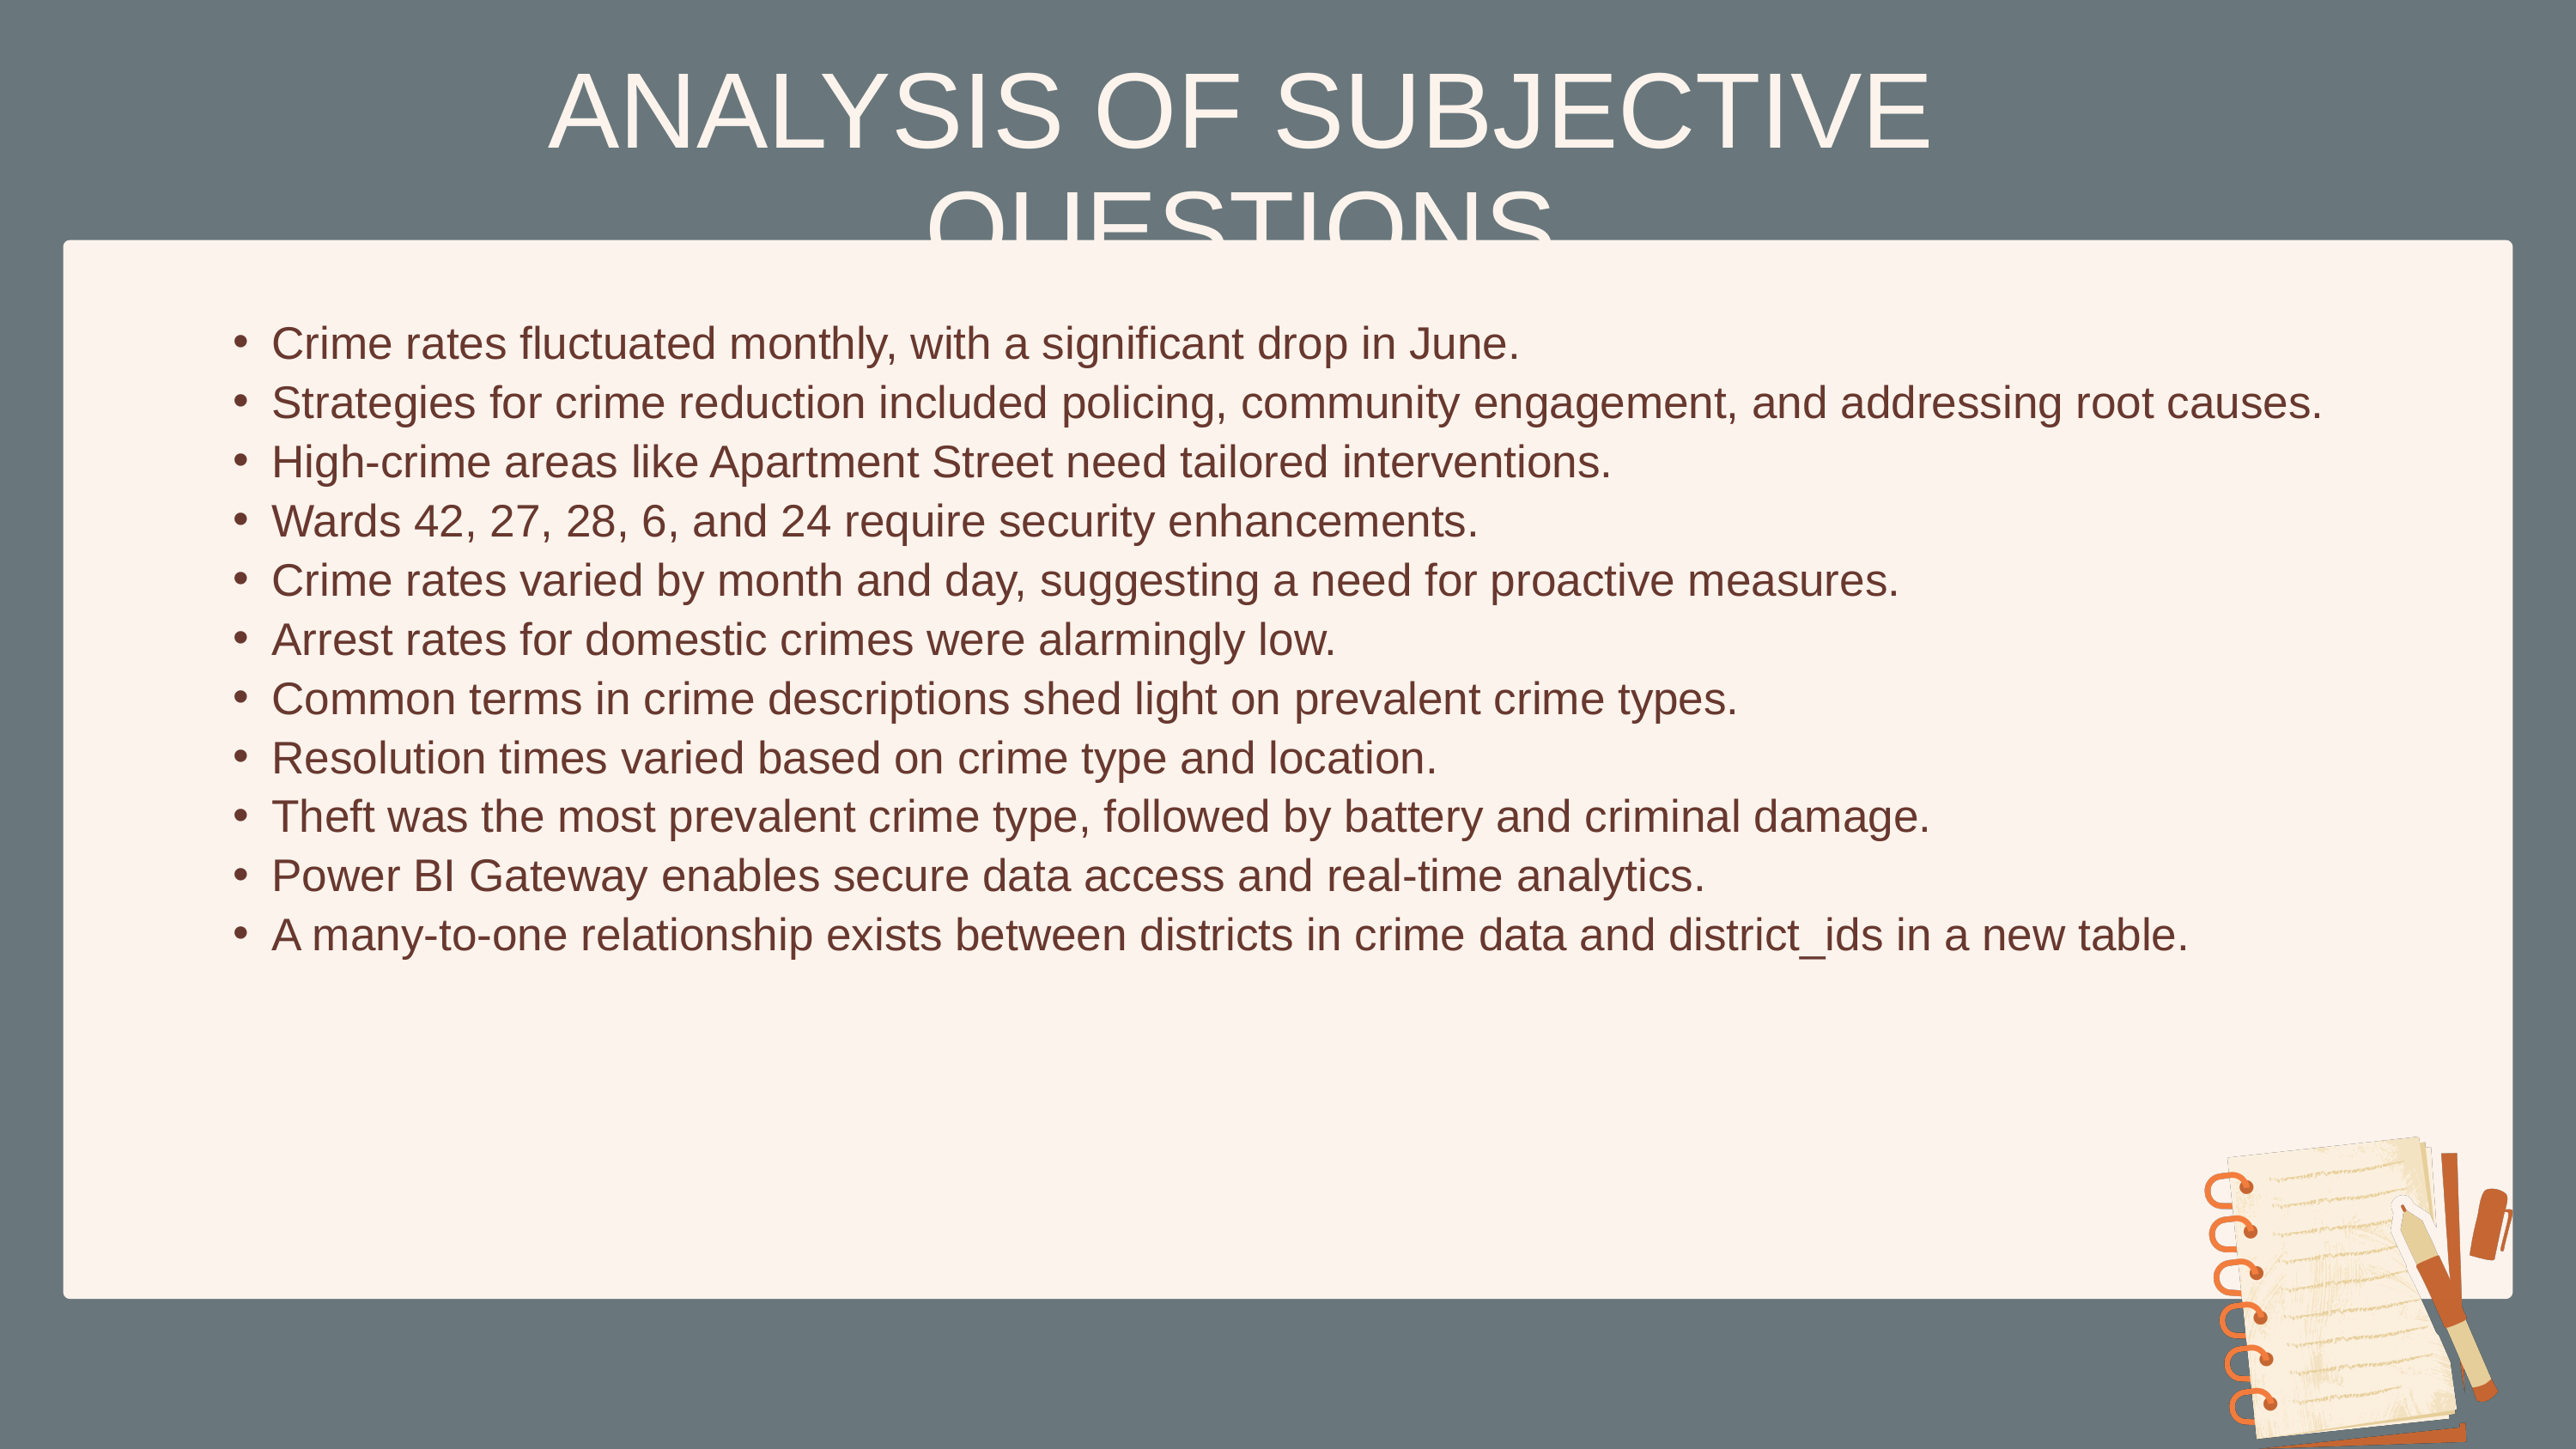

ANALYSIS OF SUBJECTIVE QUESTIONS

Crime rates fluctuated monthly, with a significant drop in June.
Strategies for crime reduction included policing, community engagement, and addressing root causes.
High-crime areas like Apartment Street need tailored interventions.
Wards 42, 27, 28, 6, and 24 require security enhancements.
Crime rates varied by month and day, suggesting a need for proactive measures.
Arrest rates for domestic crimes were alarmingly low.
Common terms in crime descriptions shed light on prevalent crime types.
Resolution times varied based on crime type and location.
Theft was the most prevalent crime type, followed by battery and criminal damage.
Power BI Gateway enables secure data access and real-time analytics.
A many-to-one relationship exists between districts in crime data and district_ids in a new table.